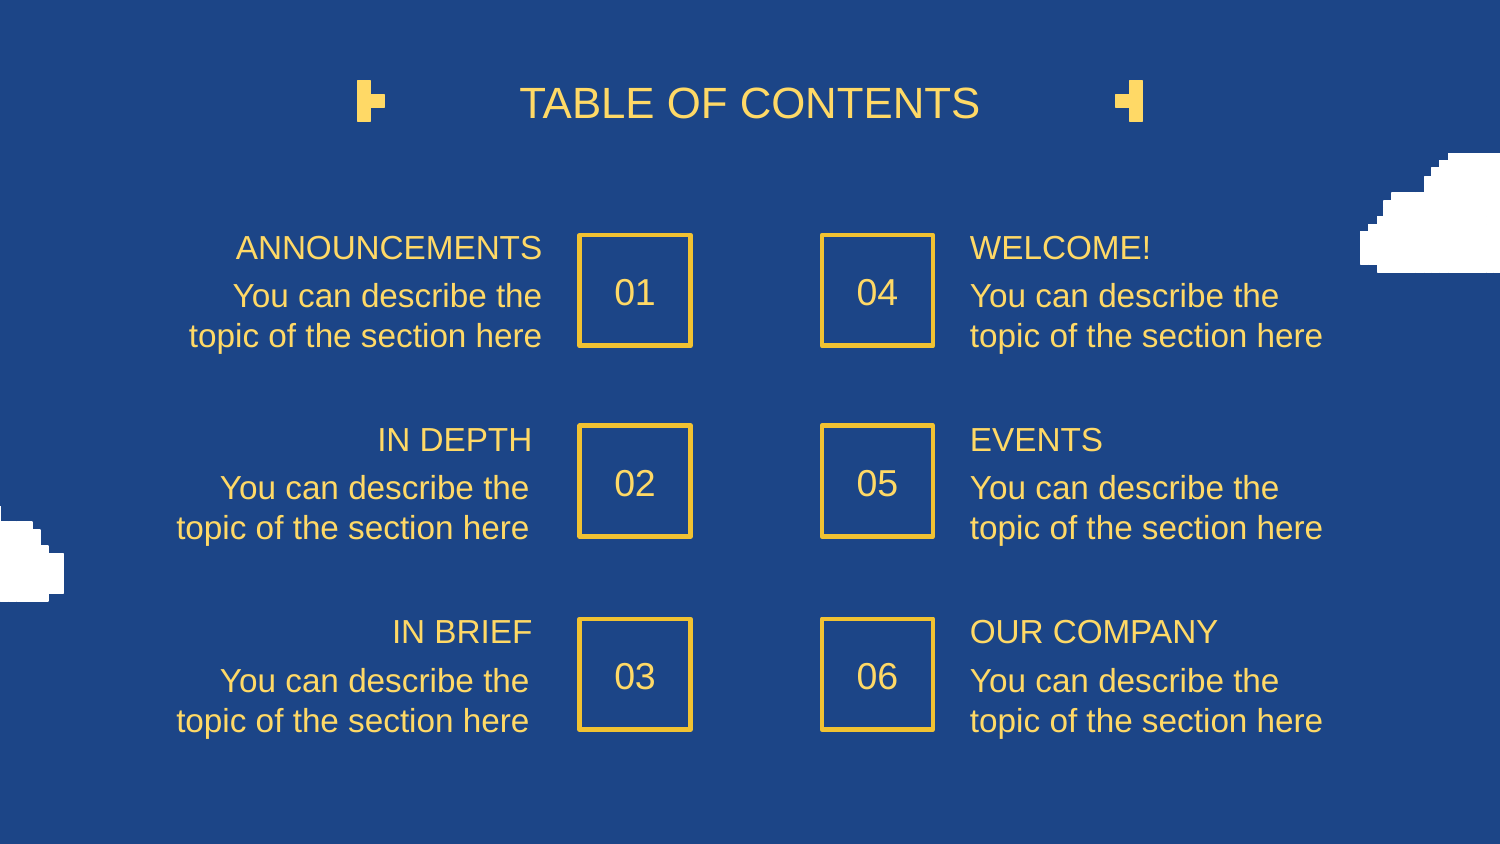

# TABLE OF CONTENTS

ANNOUNCEMENTS
WELCOME!
01
04
You can describe the topic of the section here
You can describe the topic of the section here

IN DEPTH
EVENTS
02
05
You can describe the topic of the section here

You can describe the topic of the section here

IN BRIEF
OUR COMPANY
03
06
You can describe the topic of the section here
You can describe the topic of the section here